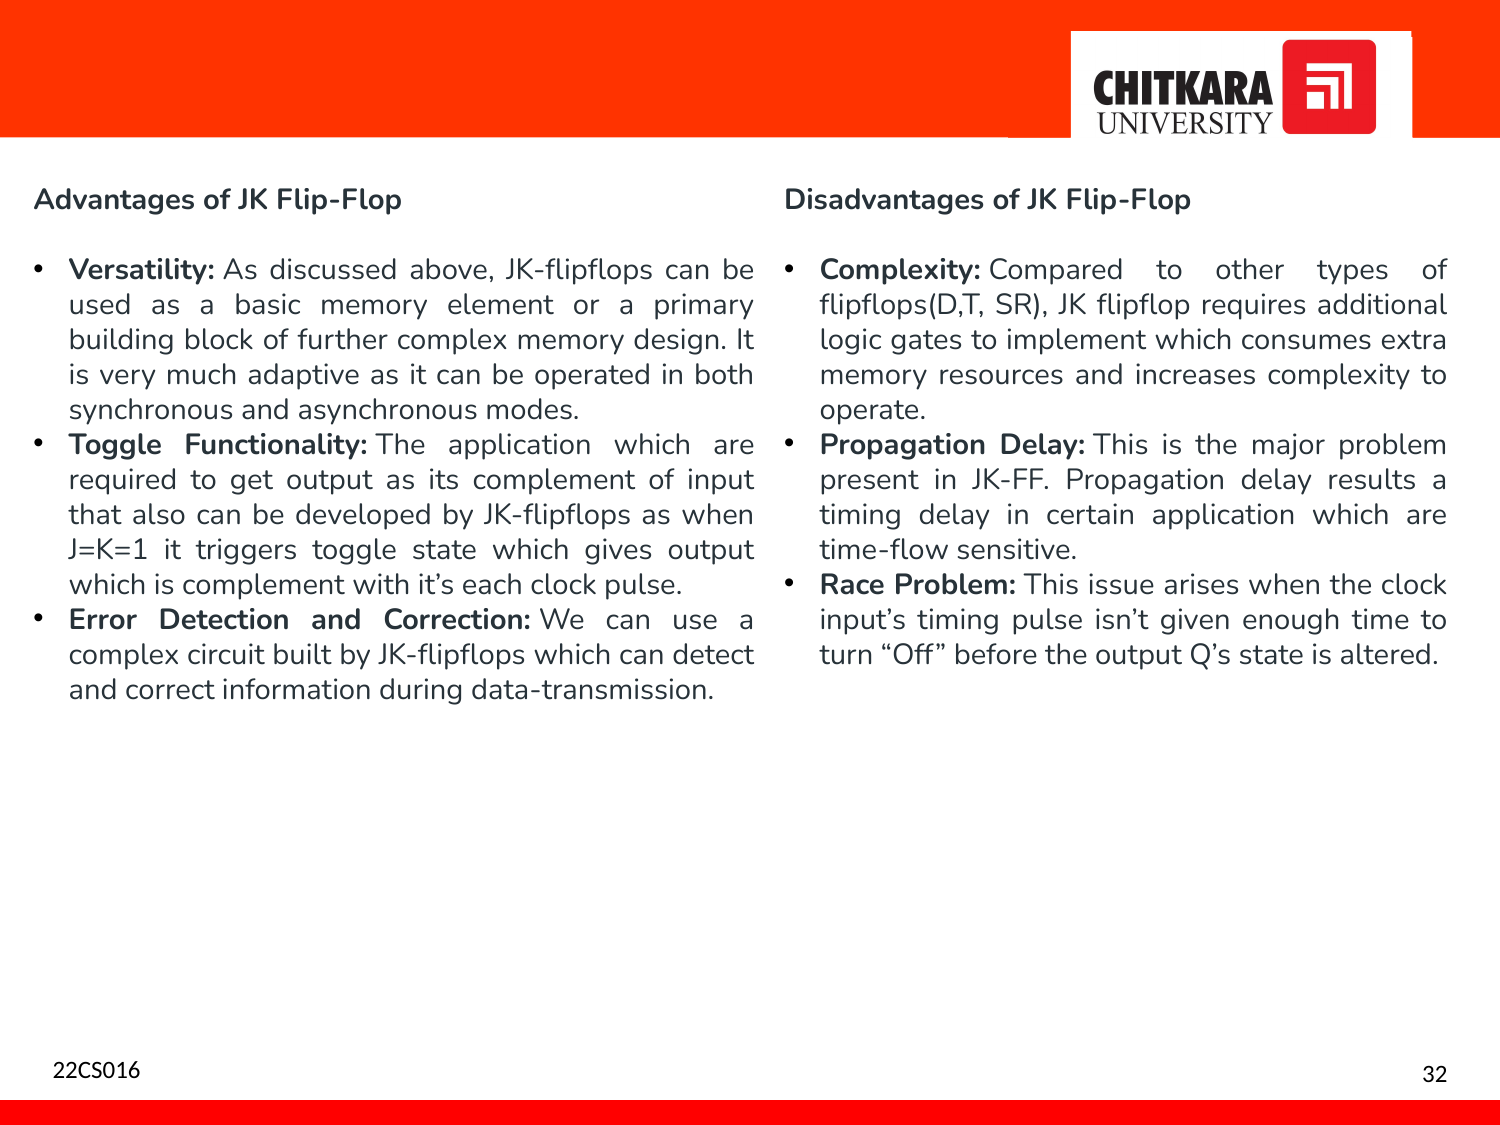

#
Advantages of JK Flip-Flop

Versatility: As discussed above, JK-flipflops can be used as a basic memory element or a primary building block of further complex memory design. It is very much adaptive as it can be operated in both synchronous and asynchronous modes.
Toggle Functionality: The application which are required to get output as its complement of input that also can be developed by JK-flipflops as when J=K=1 it triggers toggle state which gives output which is complement with it’s each clock pulse.
Error Detection and Correction: We can use a complex circuit built by JK-flipflops which can detect and correct information during data-transmission.
Disadvantages of JK Flip-Flop

Complexity: Compared to other types of flipflops(D,T, SR), JK flipflop requires additional logic gates to implement which consumes extra memory resources and increases complexity to operate.
Propagation Delay: This is the major problem present in JK-FF. Propagation delay results a timing delay in certain application which are time-flow sensitive.
Race Problem: This issue arises when the clock input’s timing pulse isn’t given enough time to turn “Off” before the output Q’s state is altered.
22CS016
32